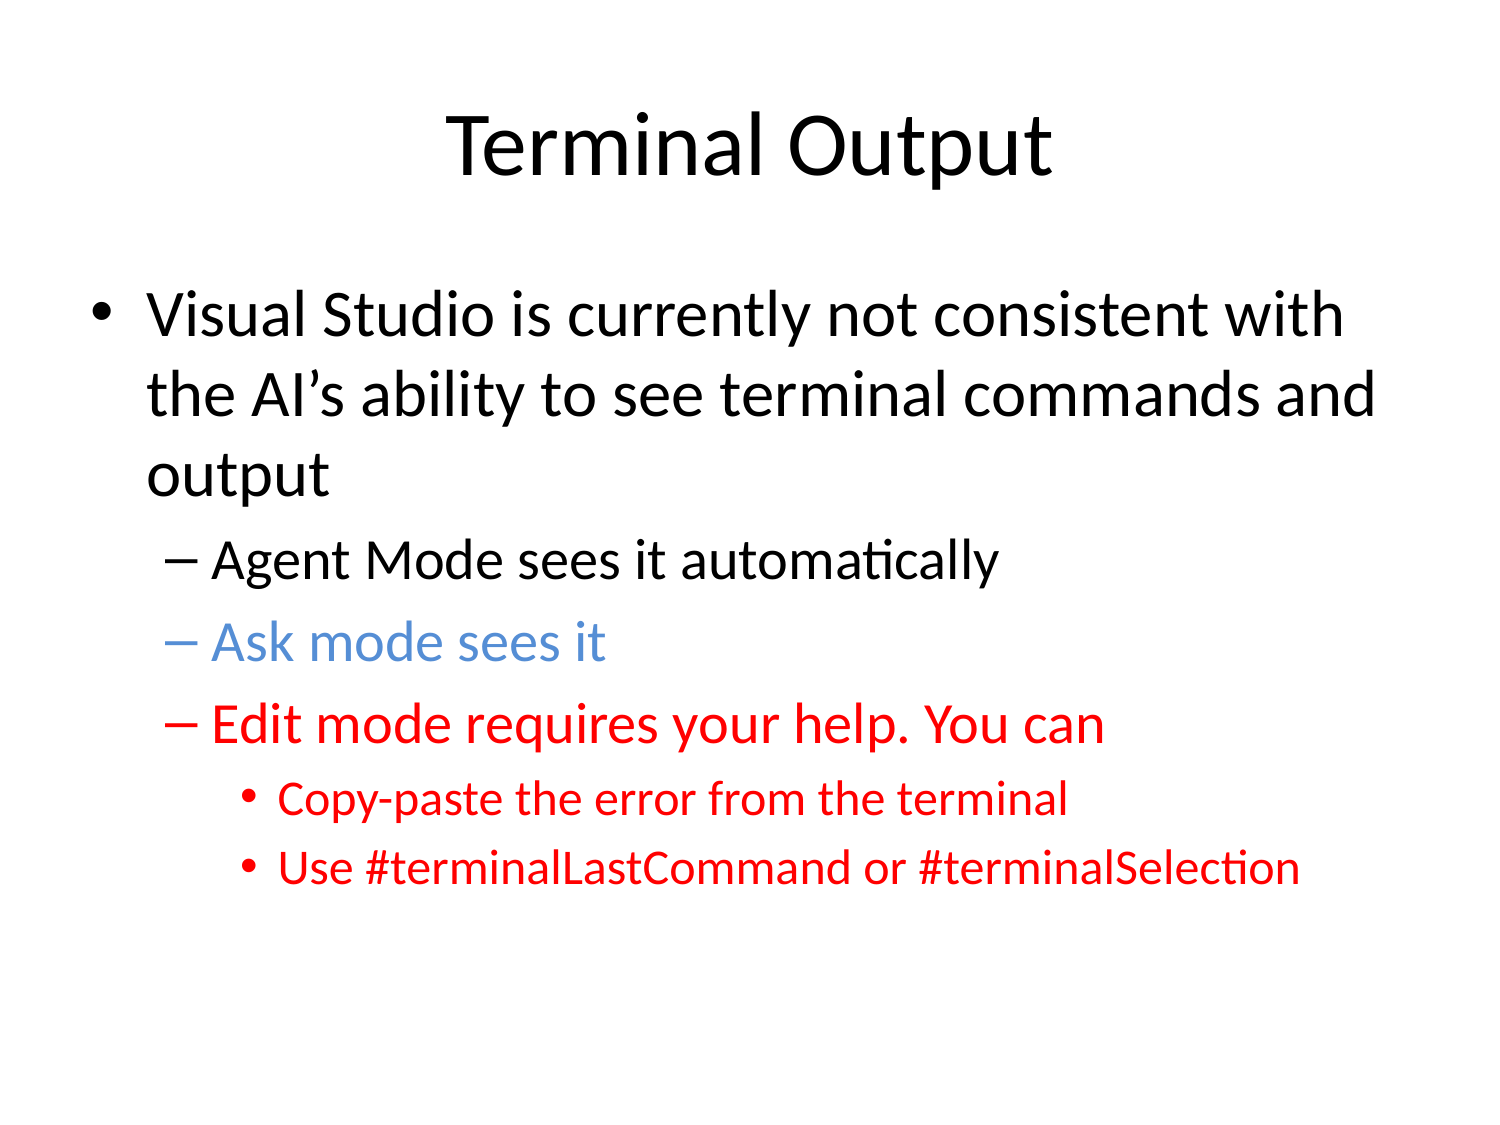

# Terminal Output
Visual Studio is currently not consistent with the AI’s ability to see terminal commands and output
Agent Mode sees it automatically
Ask mode sees it
Edit mode requires your help. You can
Copy-paste the error from the terminal
Use #terminalLastCommand or #terminalSelection